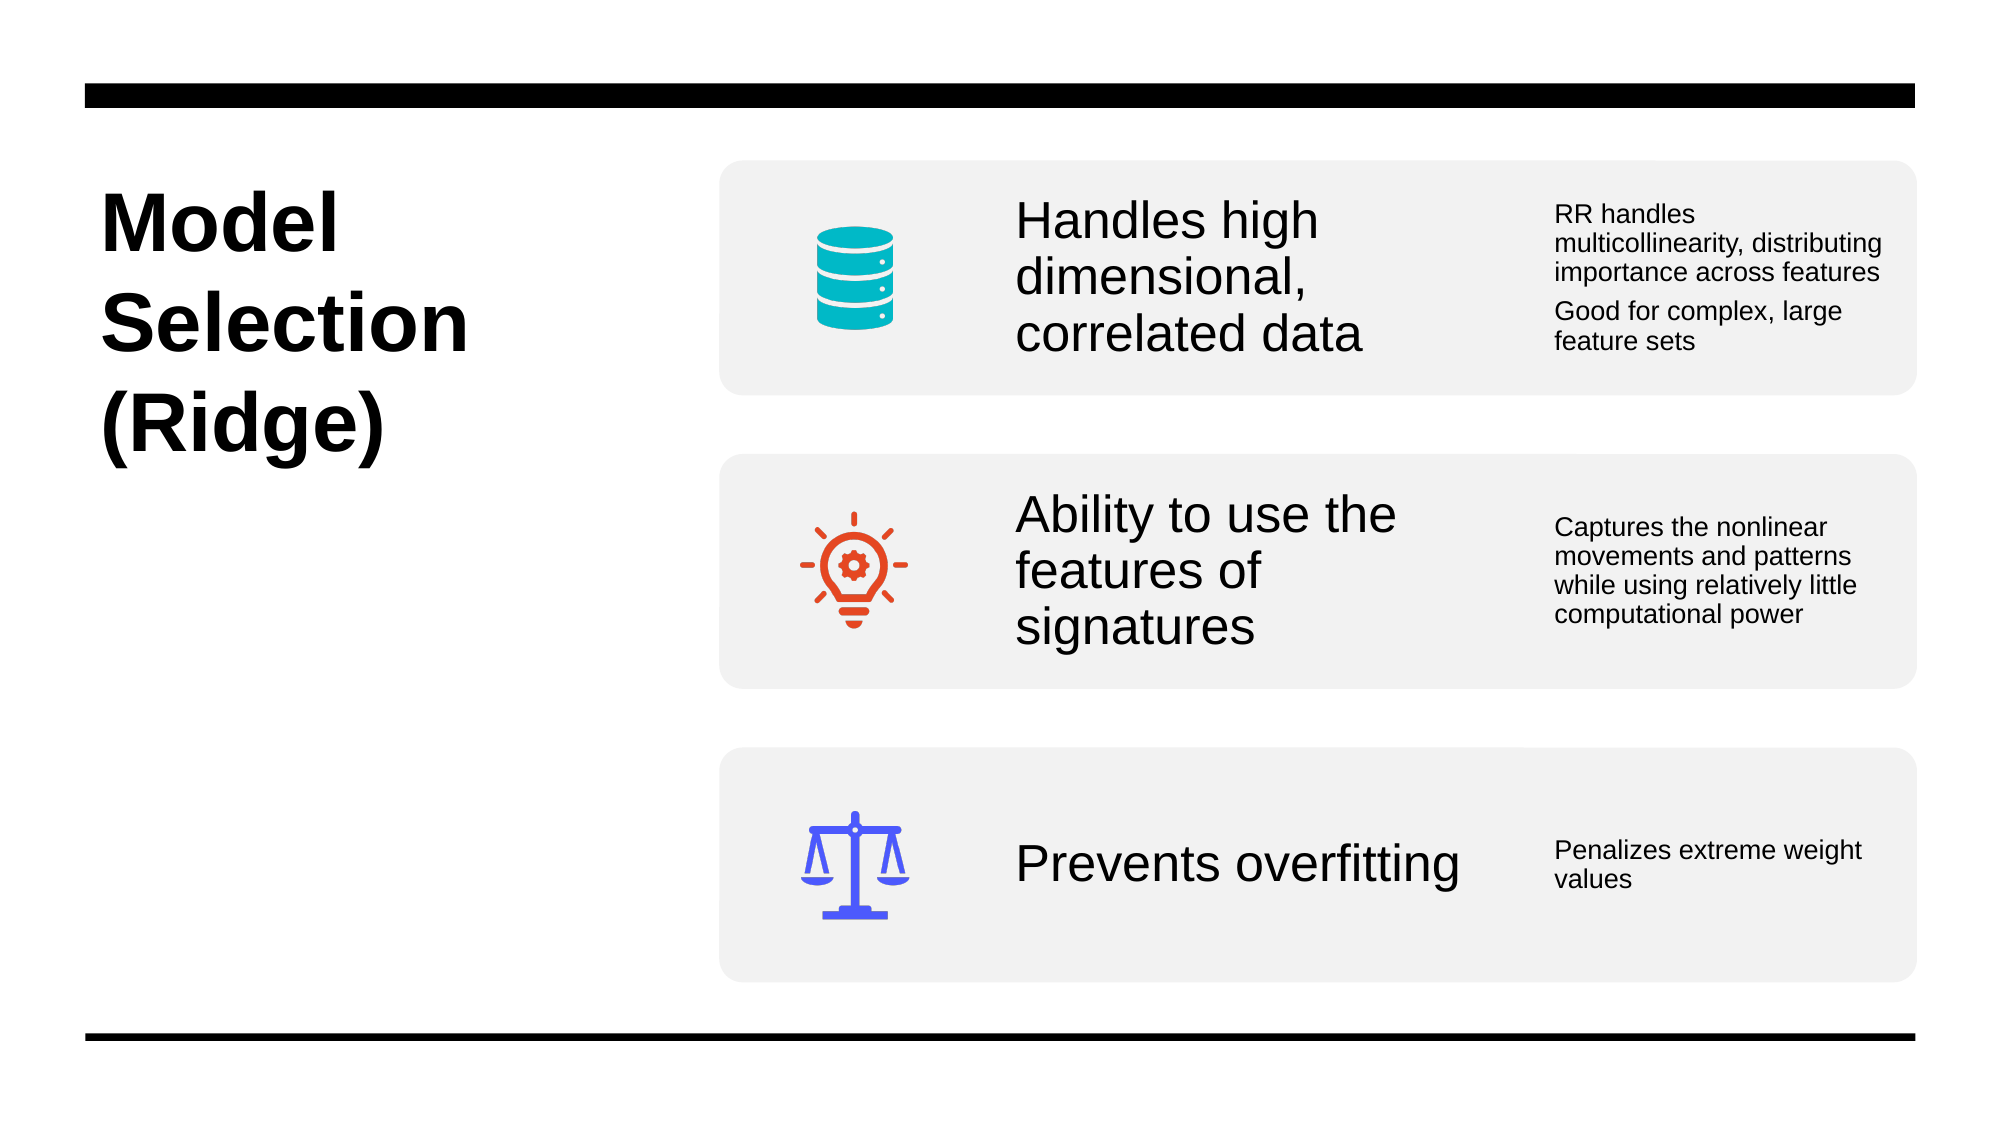

Handles high dimensional, correlated data
RR handles multicollinearity, distributing importance across features
Good for complex, large feature sets
Ability to use the features of signatures
Captures the nonlinear movements and patterns while using relatively little computational power
Prevents overfitting
Penalizes extreme weight values
# Model Selection (Ridge)